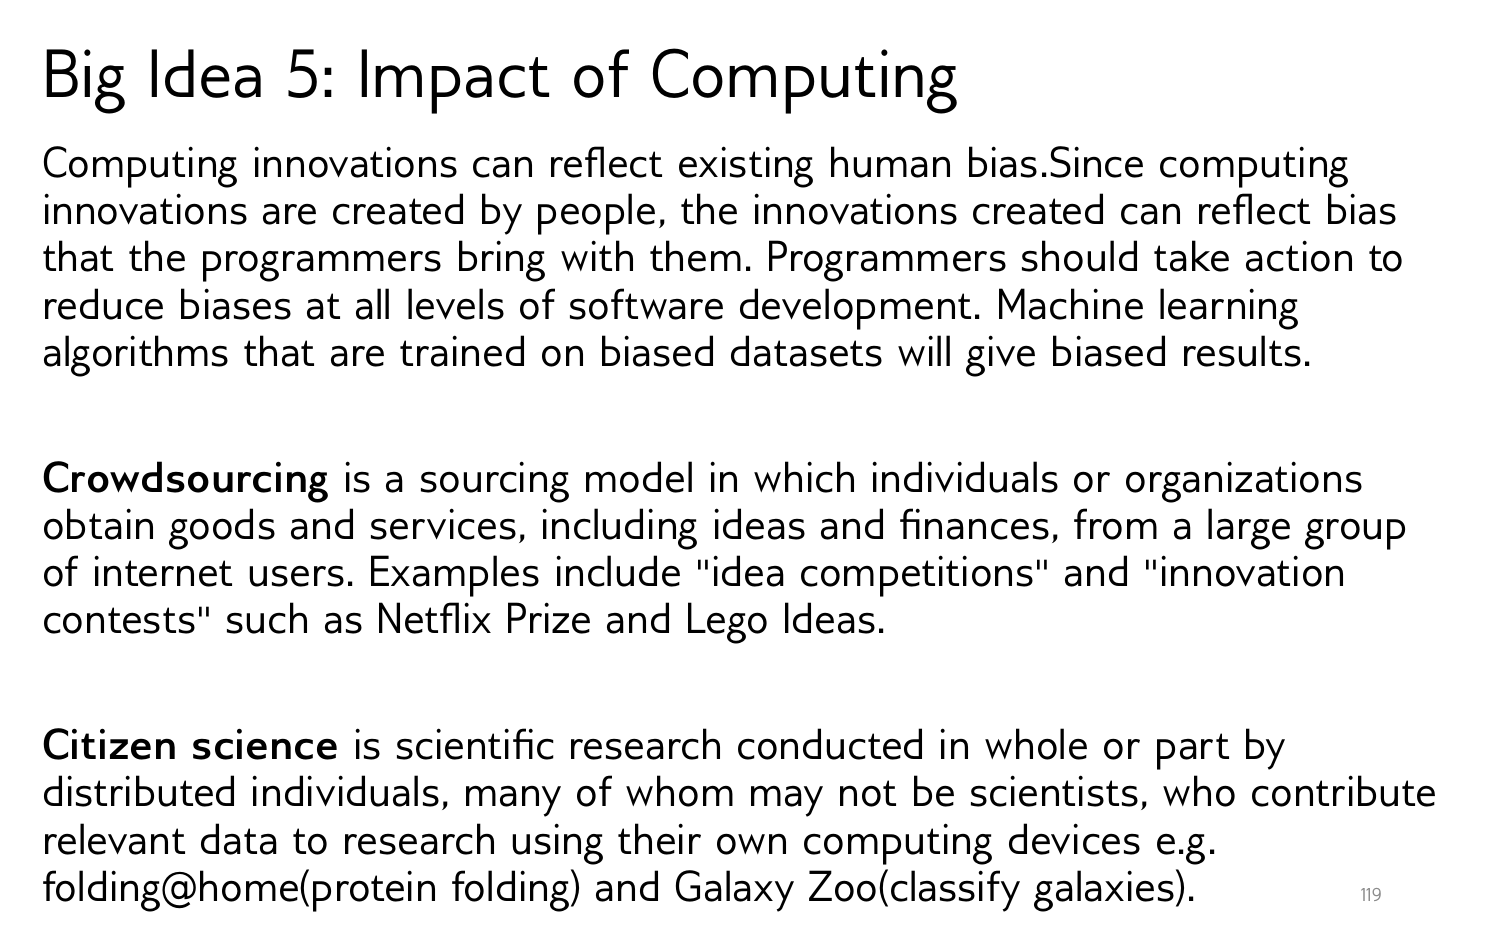

# Big Idea 5: Impact of Computing
Computing innovations can reflect existing human bias.﻿Since computing innovations are created by people, the innovations created can reflect bias that the programmers bring with them. Programmers should take action to reduce biases at all levels of software development. Machine learning algorithms that are trained on biased datasets will give biased results.

Crowdsourcing is a sourcing model in which individuals or organizations obtain goods and services, including ideas and finances, from a large group of internet users. Examples include "idea competitions" and "innovation contests" such as Netflix Prize and Lego Ideas.

Citizen science is scientific research conducted in whole or part by distributed individuals, many of whom may not be scientists, who contribute relevant data to research using their own computing devices e.g. folding@home(protein folding) and Galaxy Zoo(classify galaxies).

119